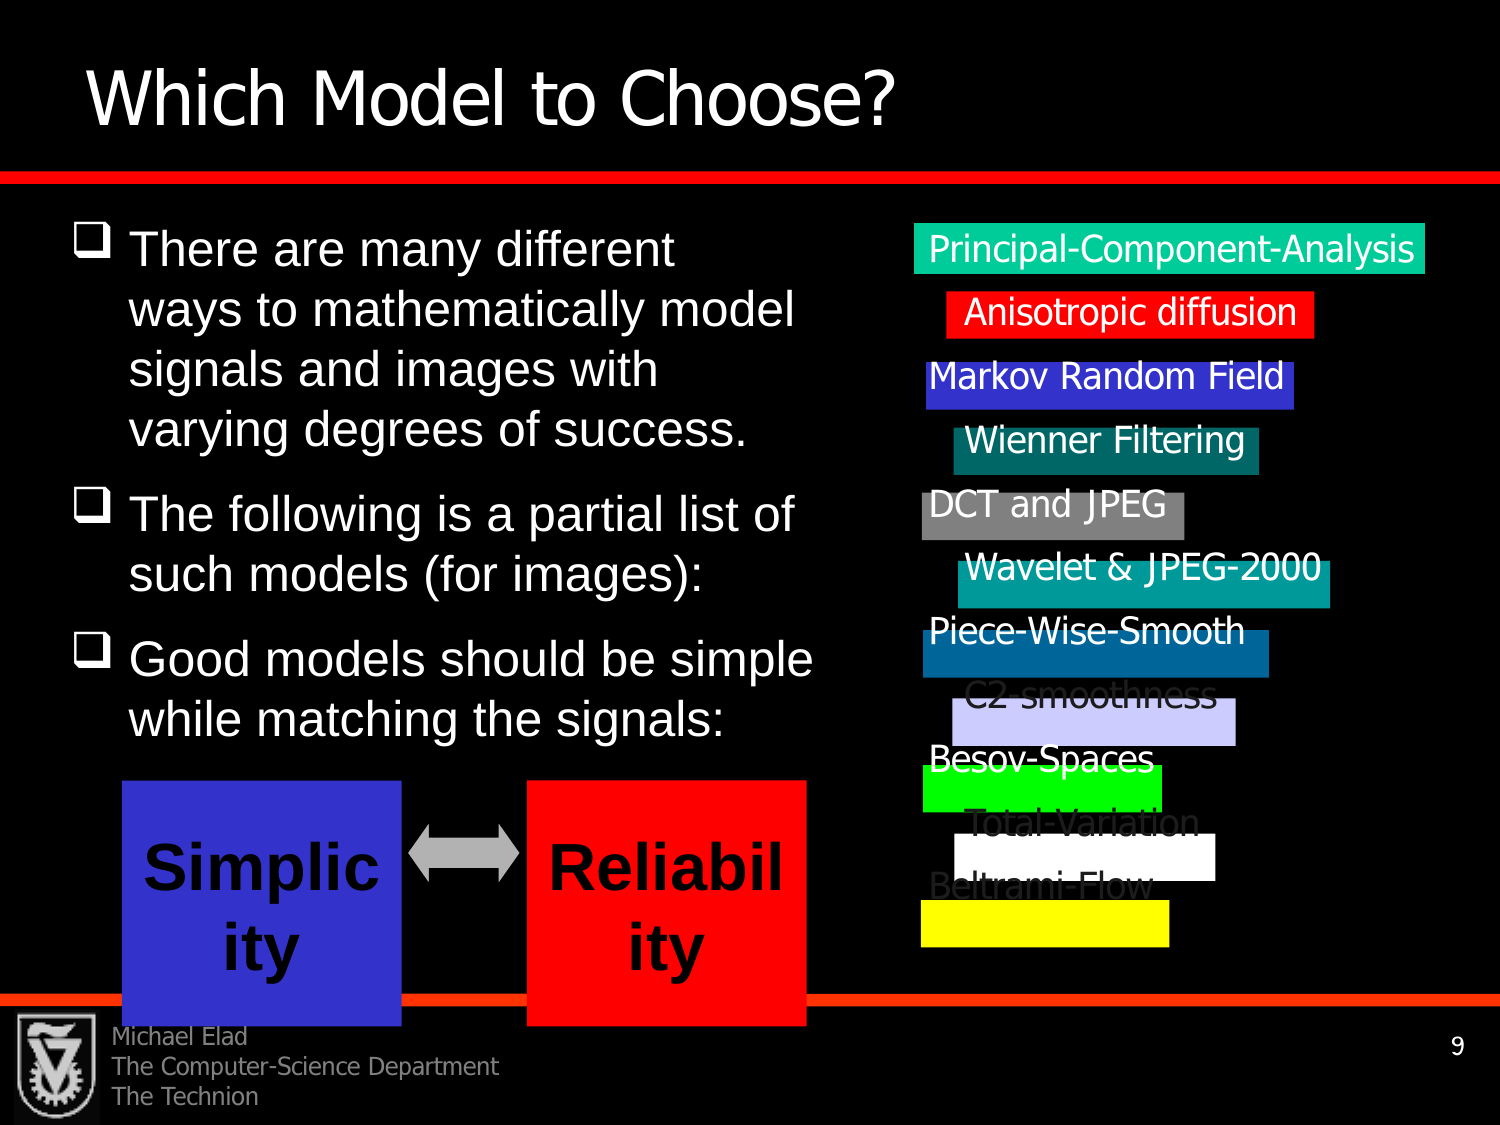

Which Model to Choose?

There are many different   ways to mathematically model signals and images with varying degrees of success.
The following is a partial list of such models (for images):
Good models should be simple while matching the signals:
Principal-Component-Analysis
   Anisotropic diffusion
Markov Random Field
   Wienner Filtering
DCT and JPEG
   Wavelet & JPEG-2000
Piece-Wise-Smooth
   C2-smoothness
Besov-Spaces
   Total-Variation
Beltrami-Flow

Reliability

Simplicity

Michael Elad
The Computer-Science Department
The Technion
9